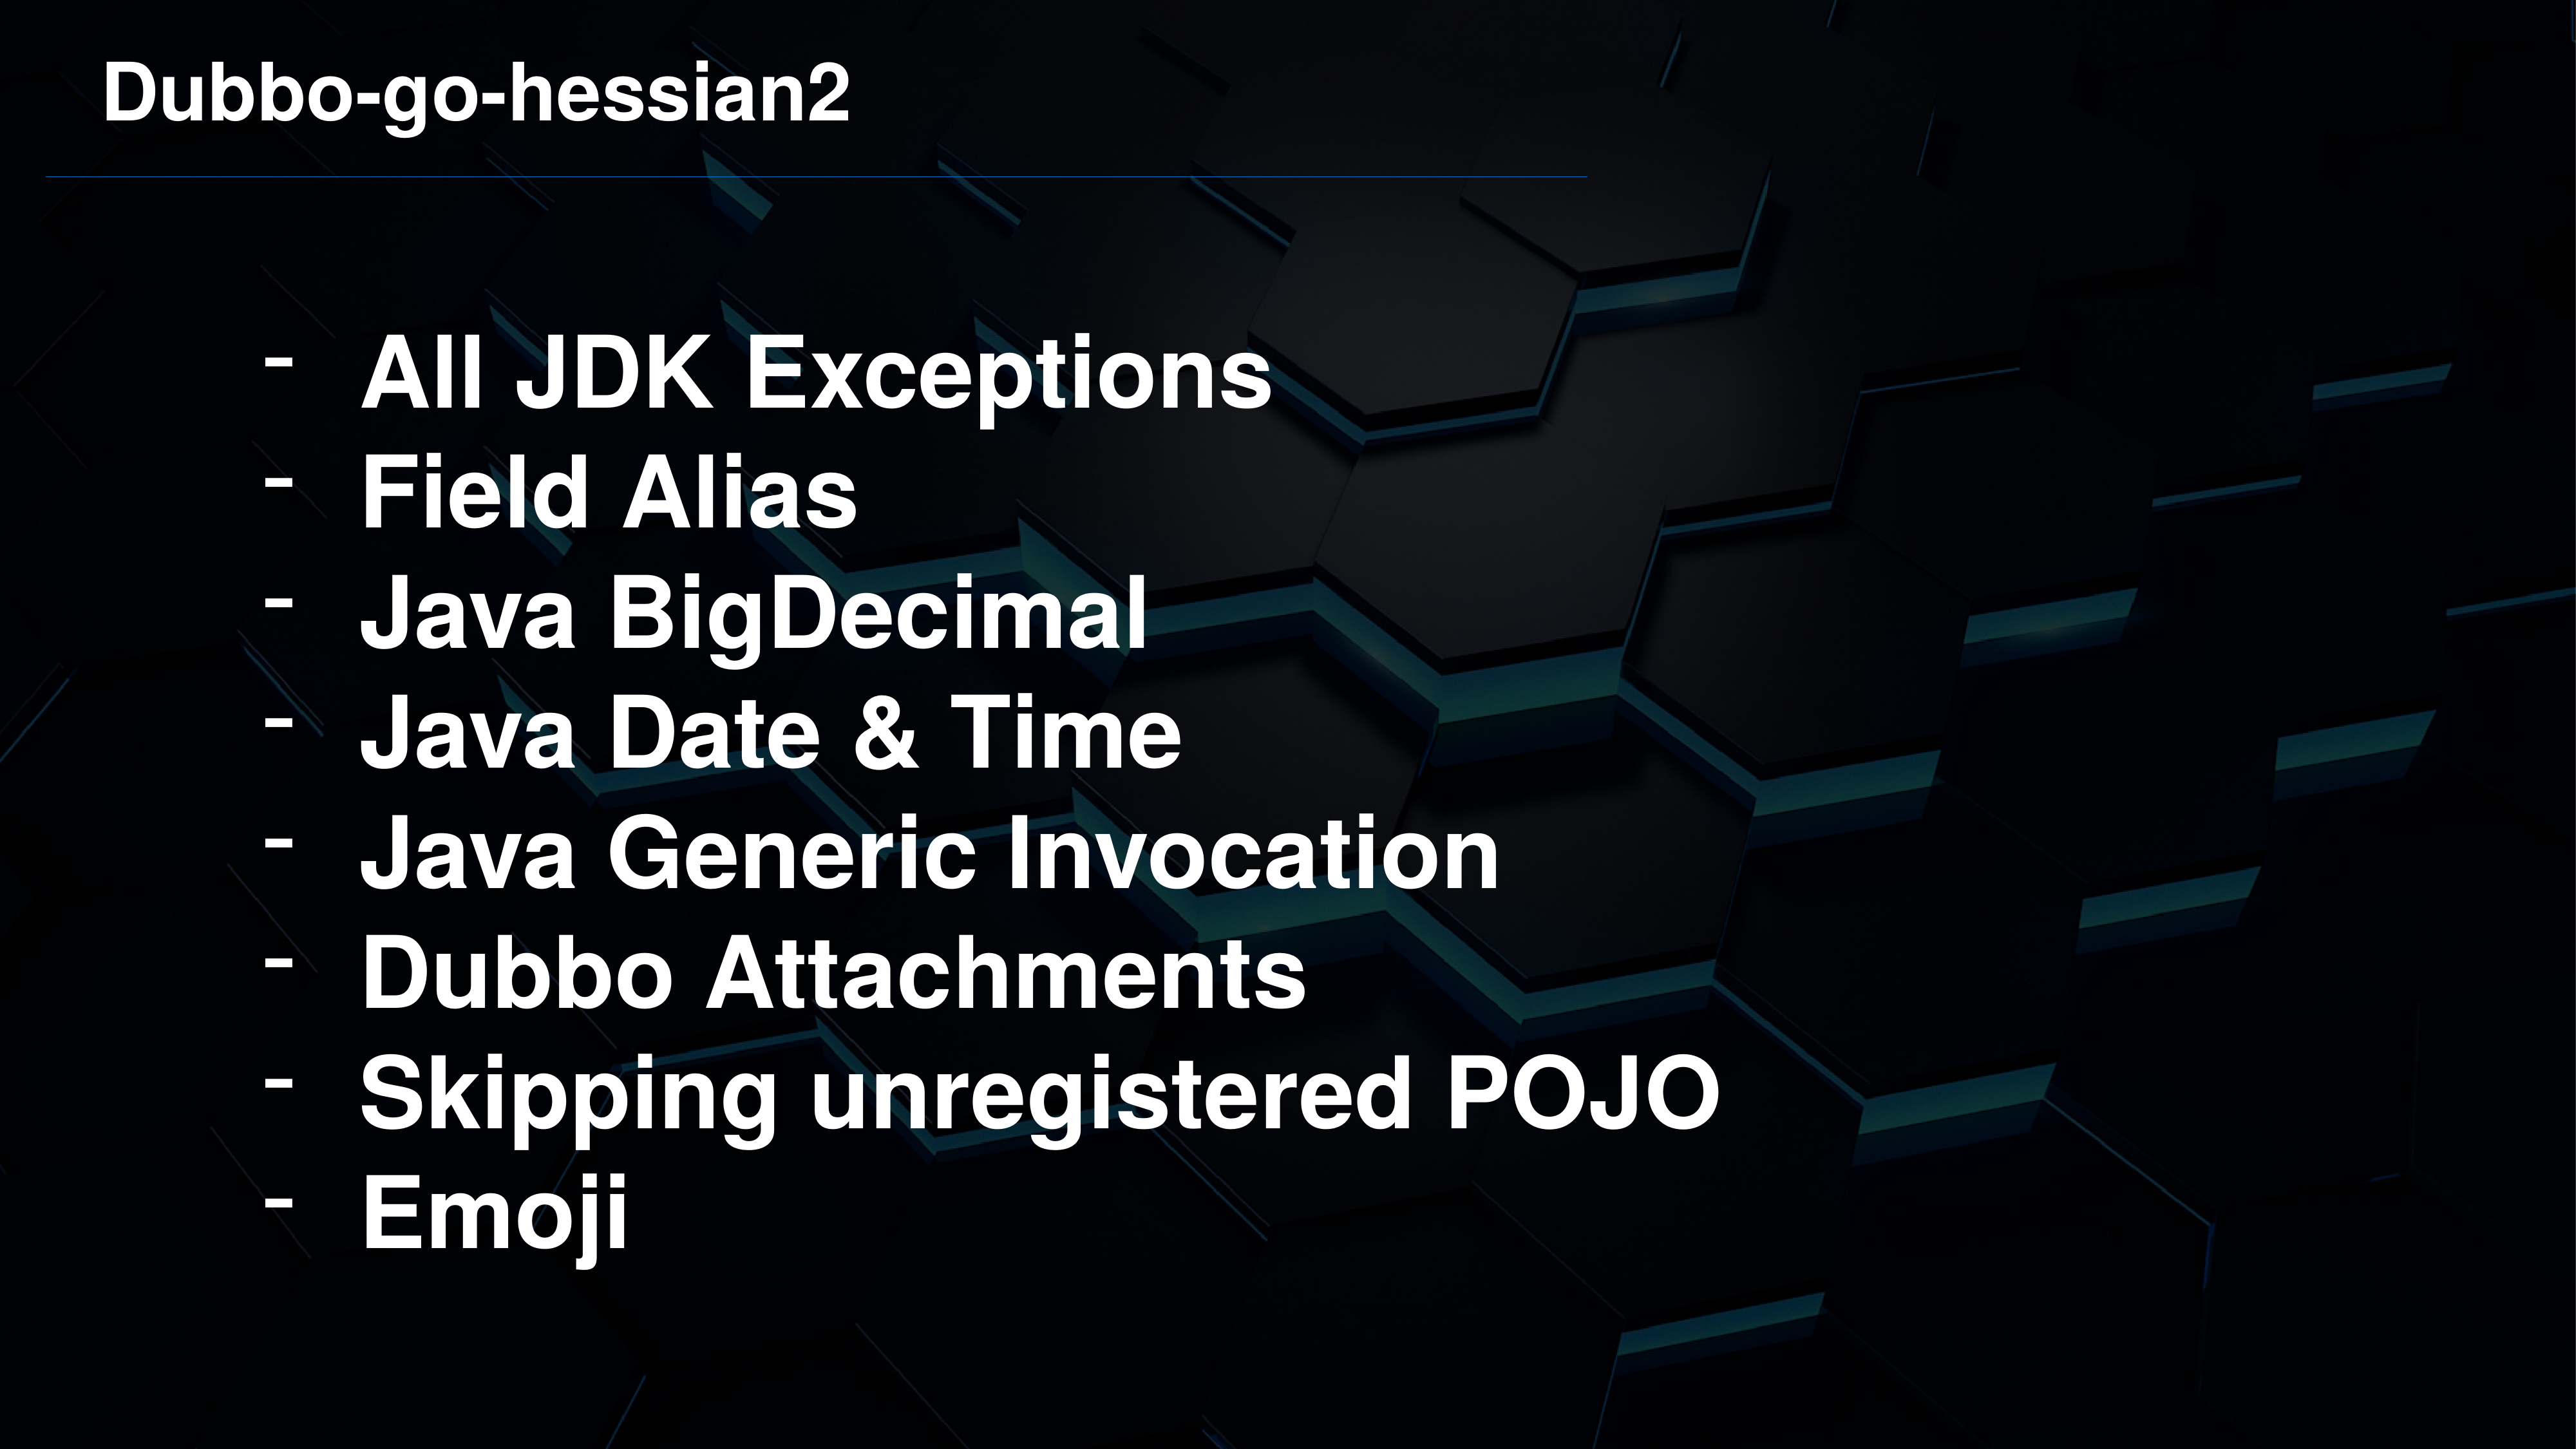

E6636BC20180234D78A0072836F0BF7012B9B20017B52B70A6D98136B1692B569B4DB638E16B8B03221924083846D7EBBA19217A31D0BB311BBFC215713E1DD124FE9FADEE2794A7548B25C761F245D6DCC1E3E77492517FB8FF11984C0F4C58DAD62B913E3
Dubbo-go-hessian2
All JDK Exceptions
Field Alias
Java BigDecimal
Java Date & Time
Java Generic Invocation
Dubbo Attachments
Skipping unregistered POJO
Emoji